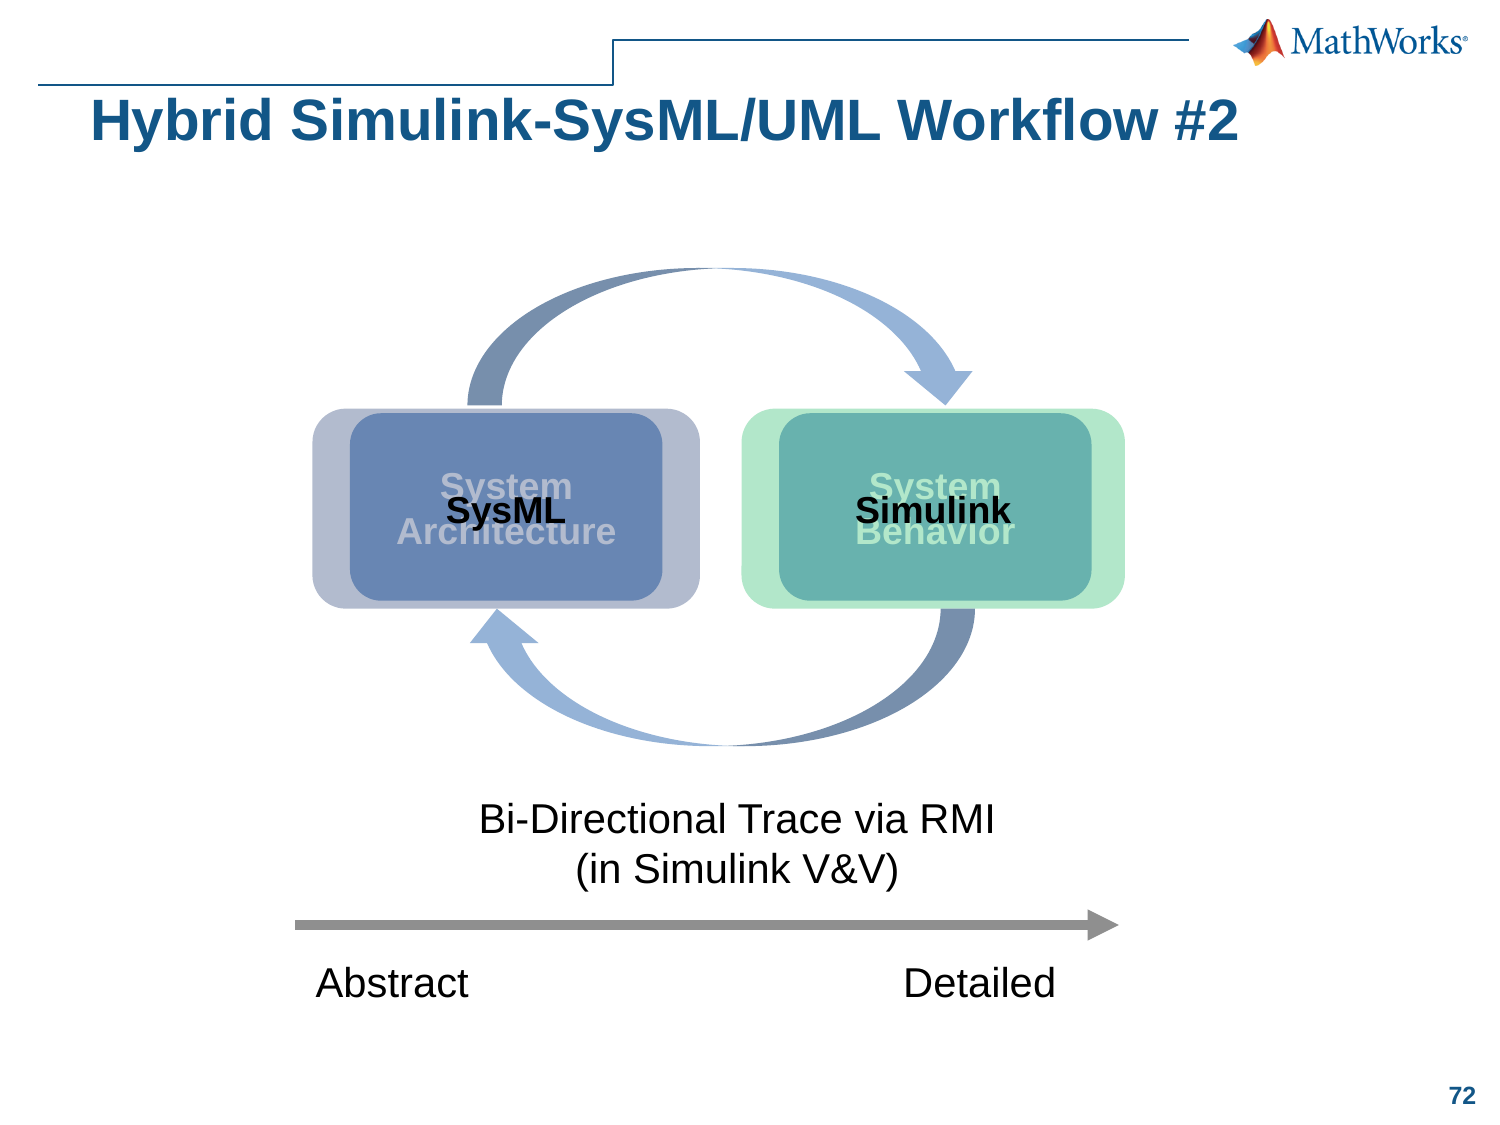

# Hybrid Simulink-SysML/UML Workflow #2

Bi-Directional Trace via RMI (in Simulink V&V)
SysML
Simulink
System
Architecture
System
Behavior
Abstract 	                         Detailed